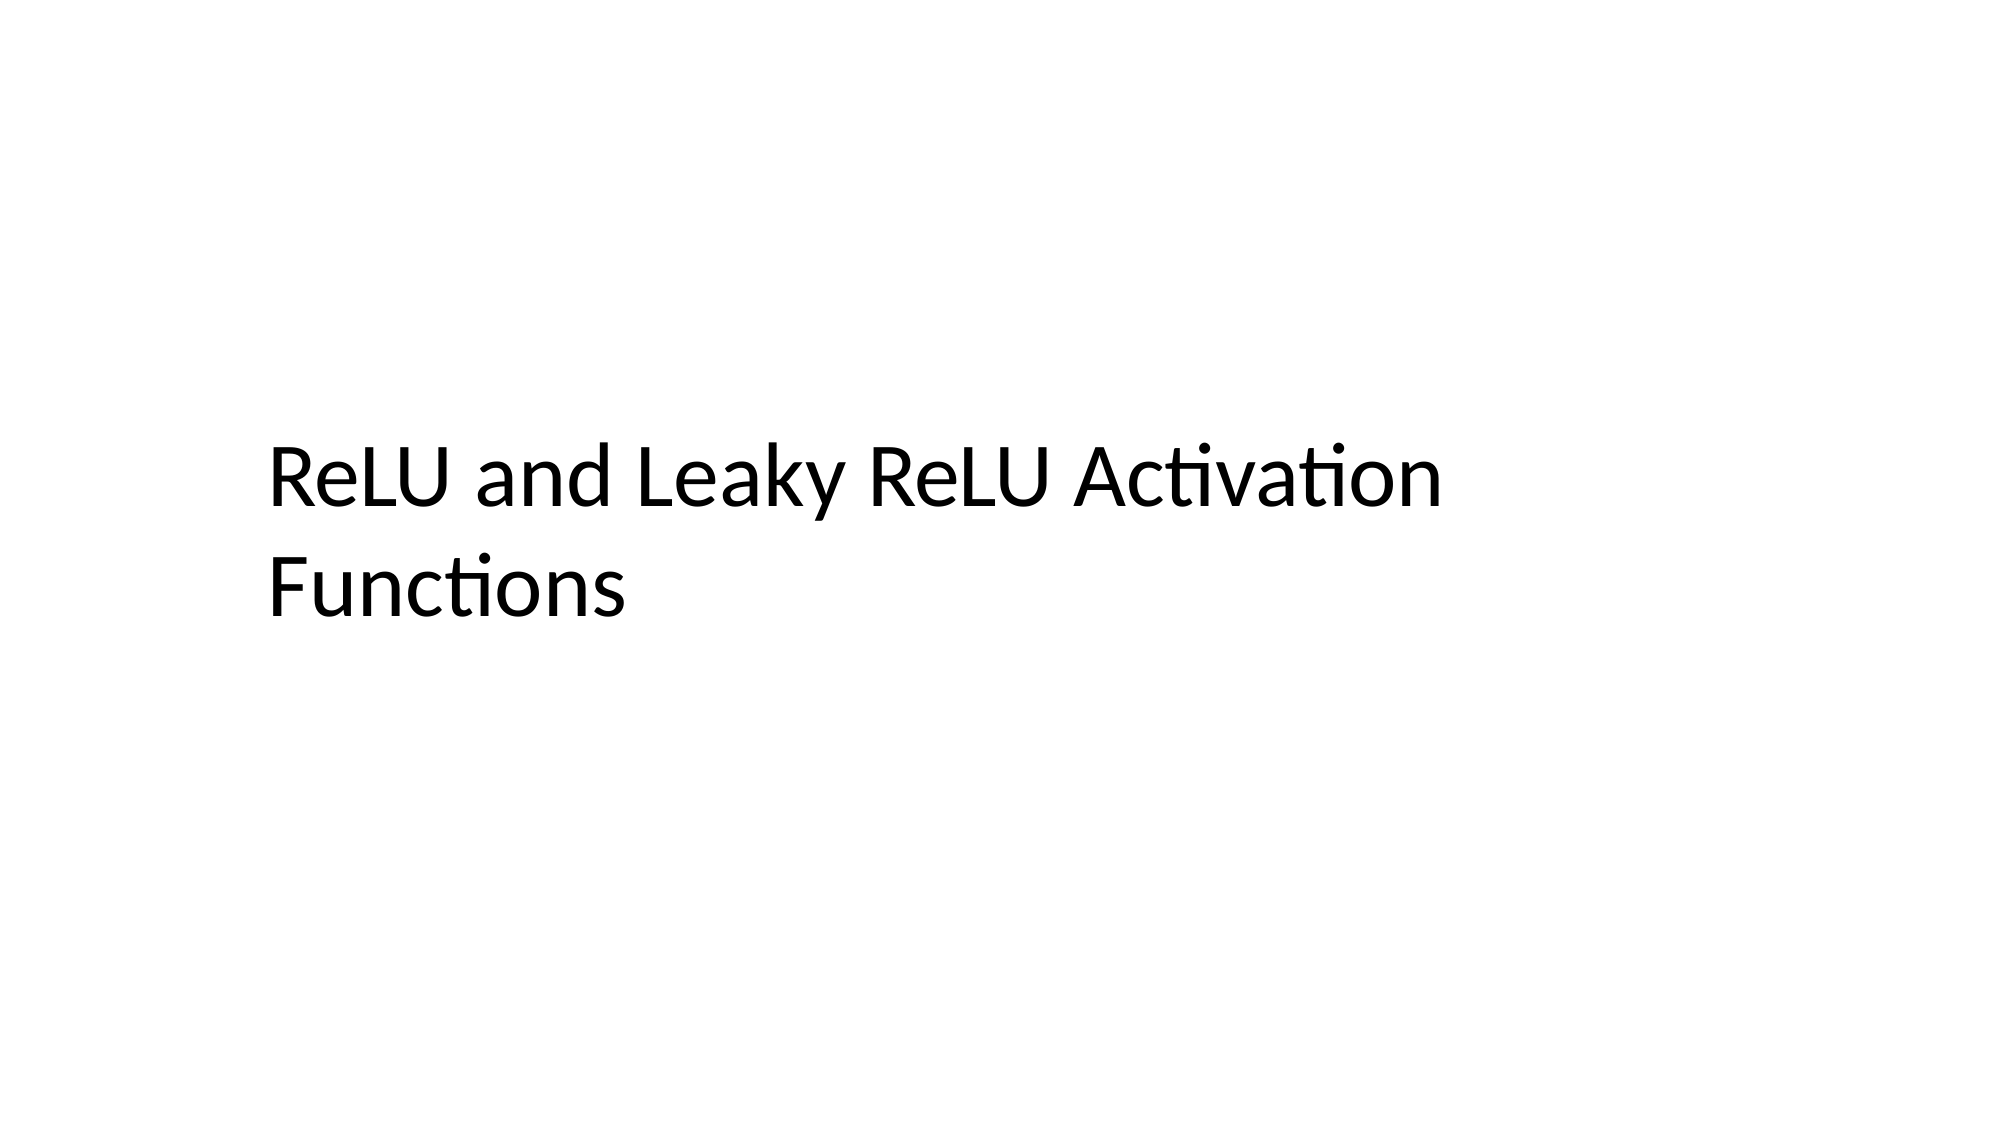

# ReLU and Leaky ReLU Activation Functions